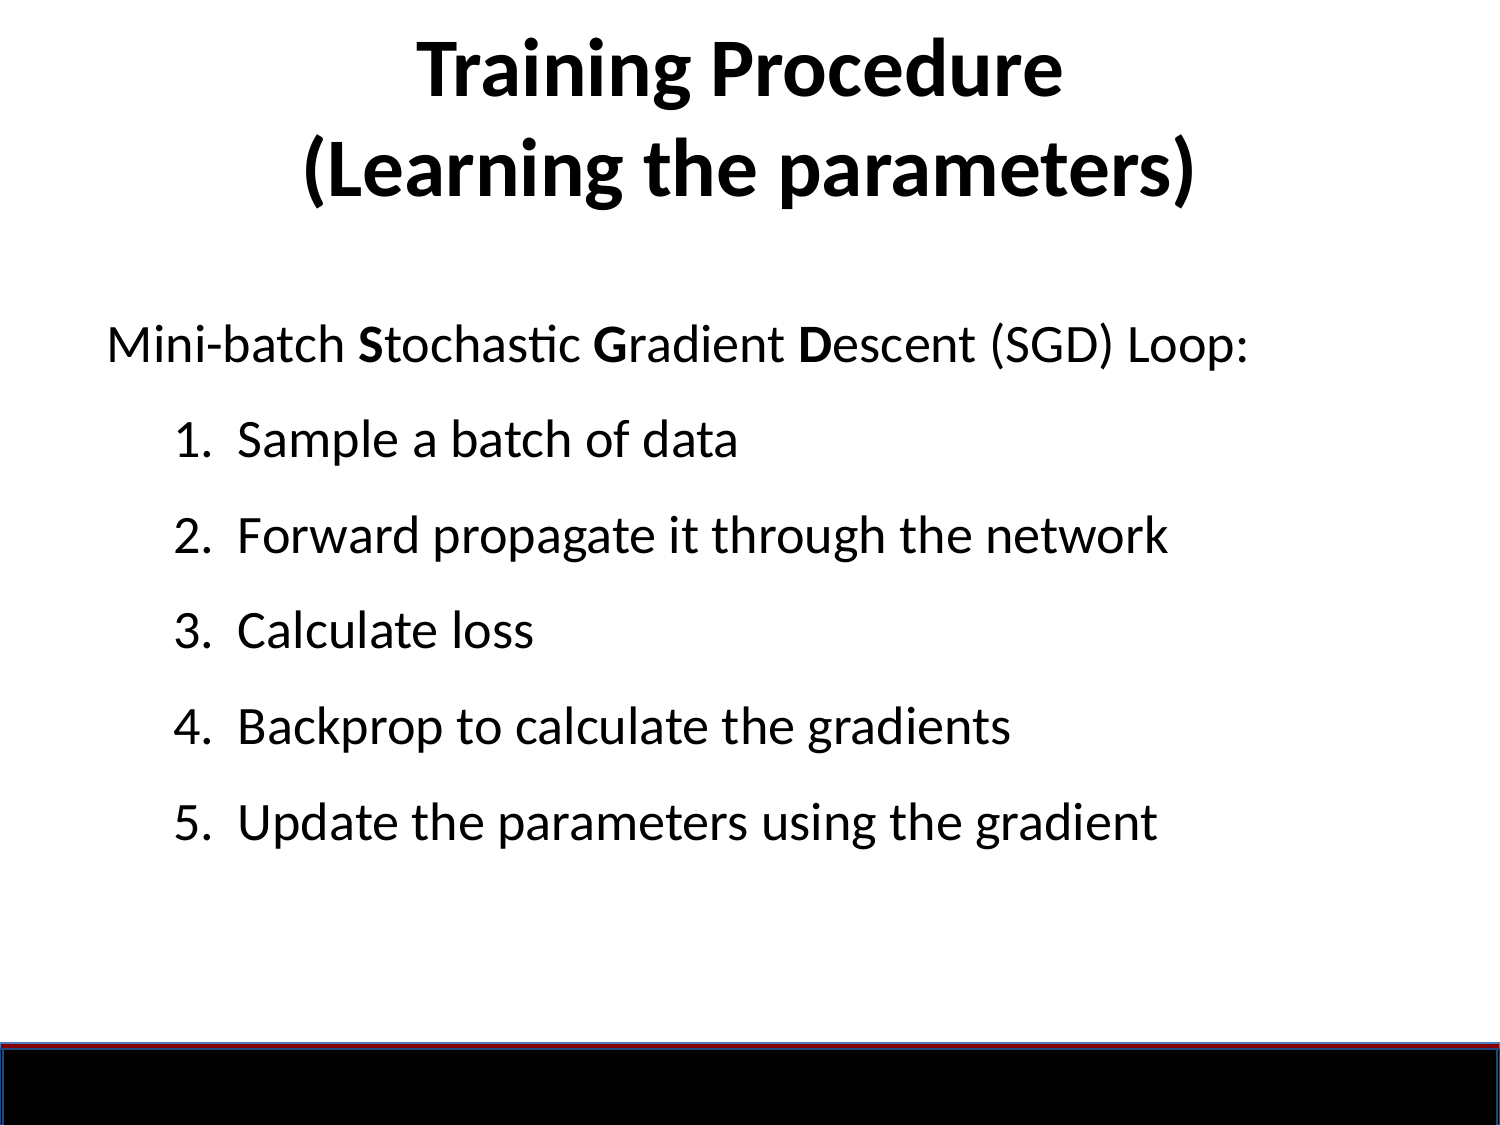

# Training Procedure
(Learning the parameters)
Mini-batch Stochastic Gradient Descent (SGD) Loop:
Sample a batch of data
Forward propagate it through the network
Calculate loss
Backprop to calculate the gradients
Update the parameters using the gradient